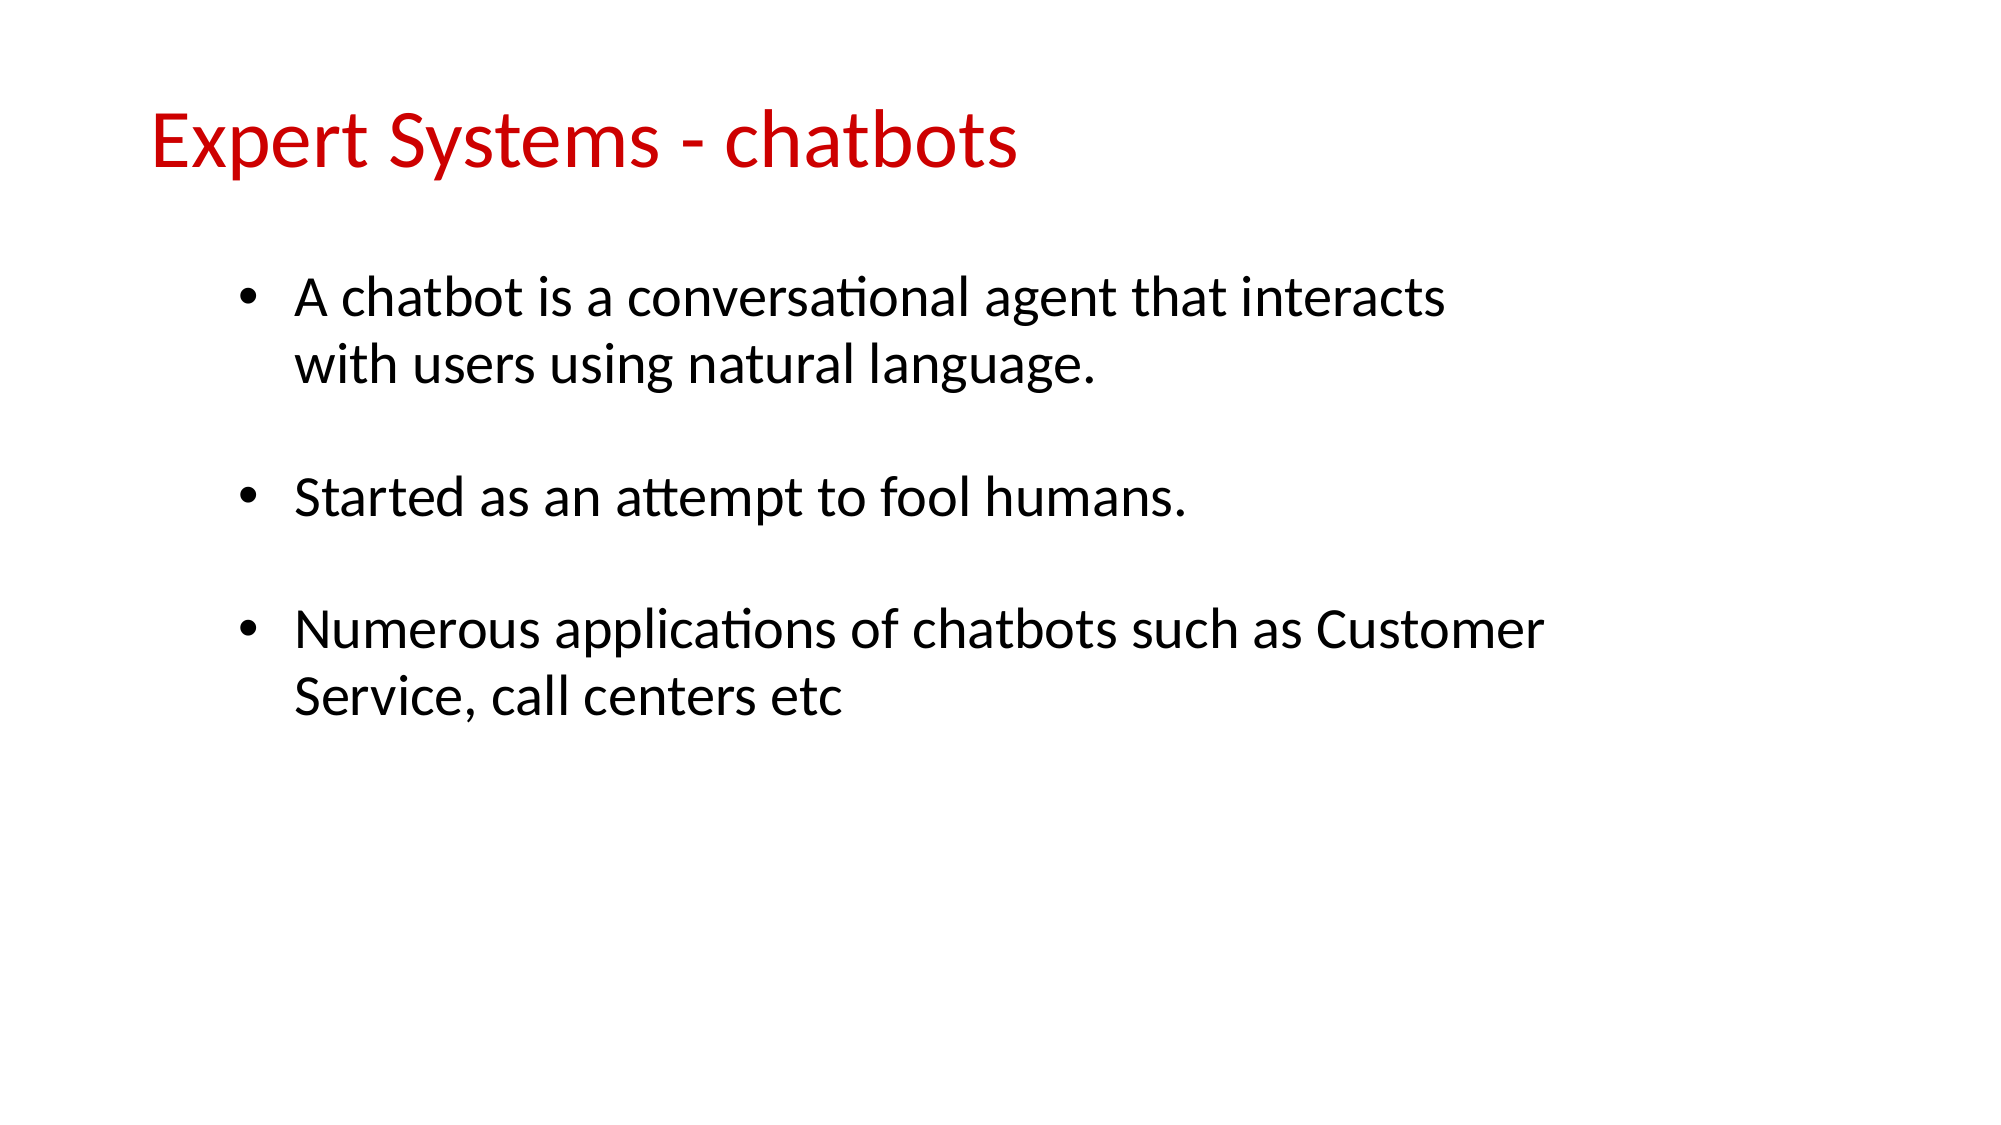

Expert Systems - chatbots
A chatbot is a conversational agent that interacts with users using natural language.

Started as an attempt to fool humans.

Numerous applications of chatbots such as Customer Service, call centers etc